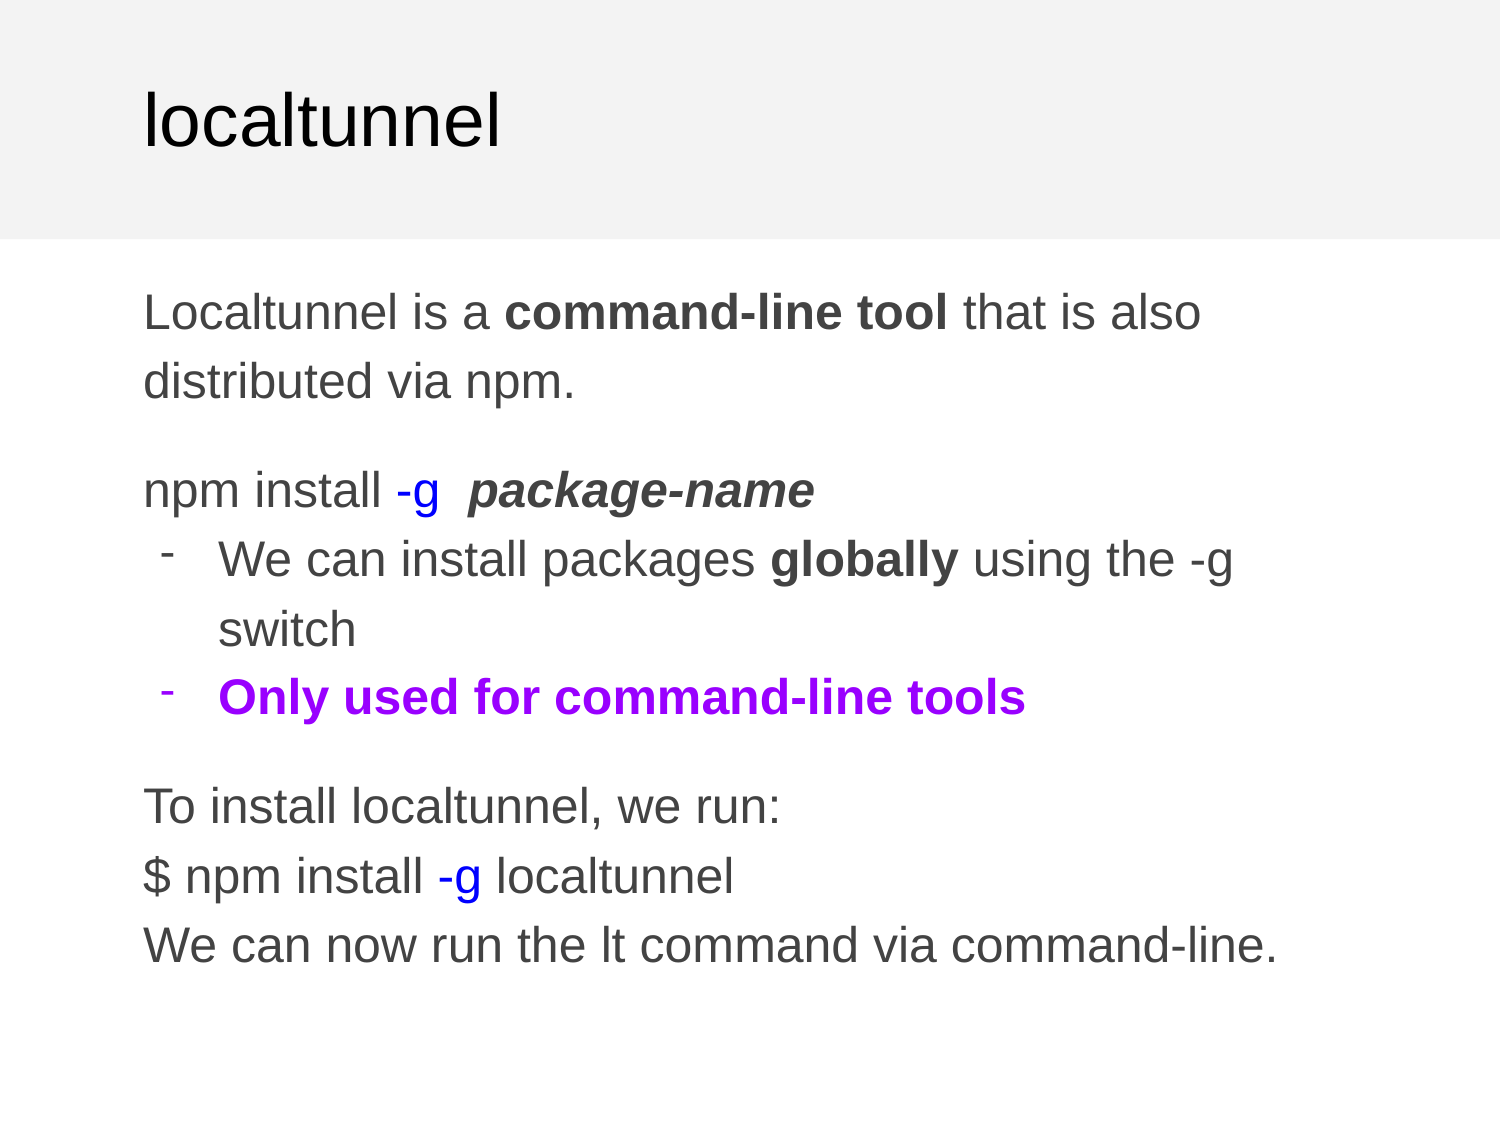

localtunnel
Localtunnel is a command-line tool that is also distributed via npm.

npm install -g  package-name
We can install packages globally using the -g switch
Only used for command-line tools

To install localtunnel, we run:
$ npm install -g localtunnel
We can now run the lt command via command-line.